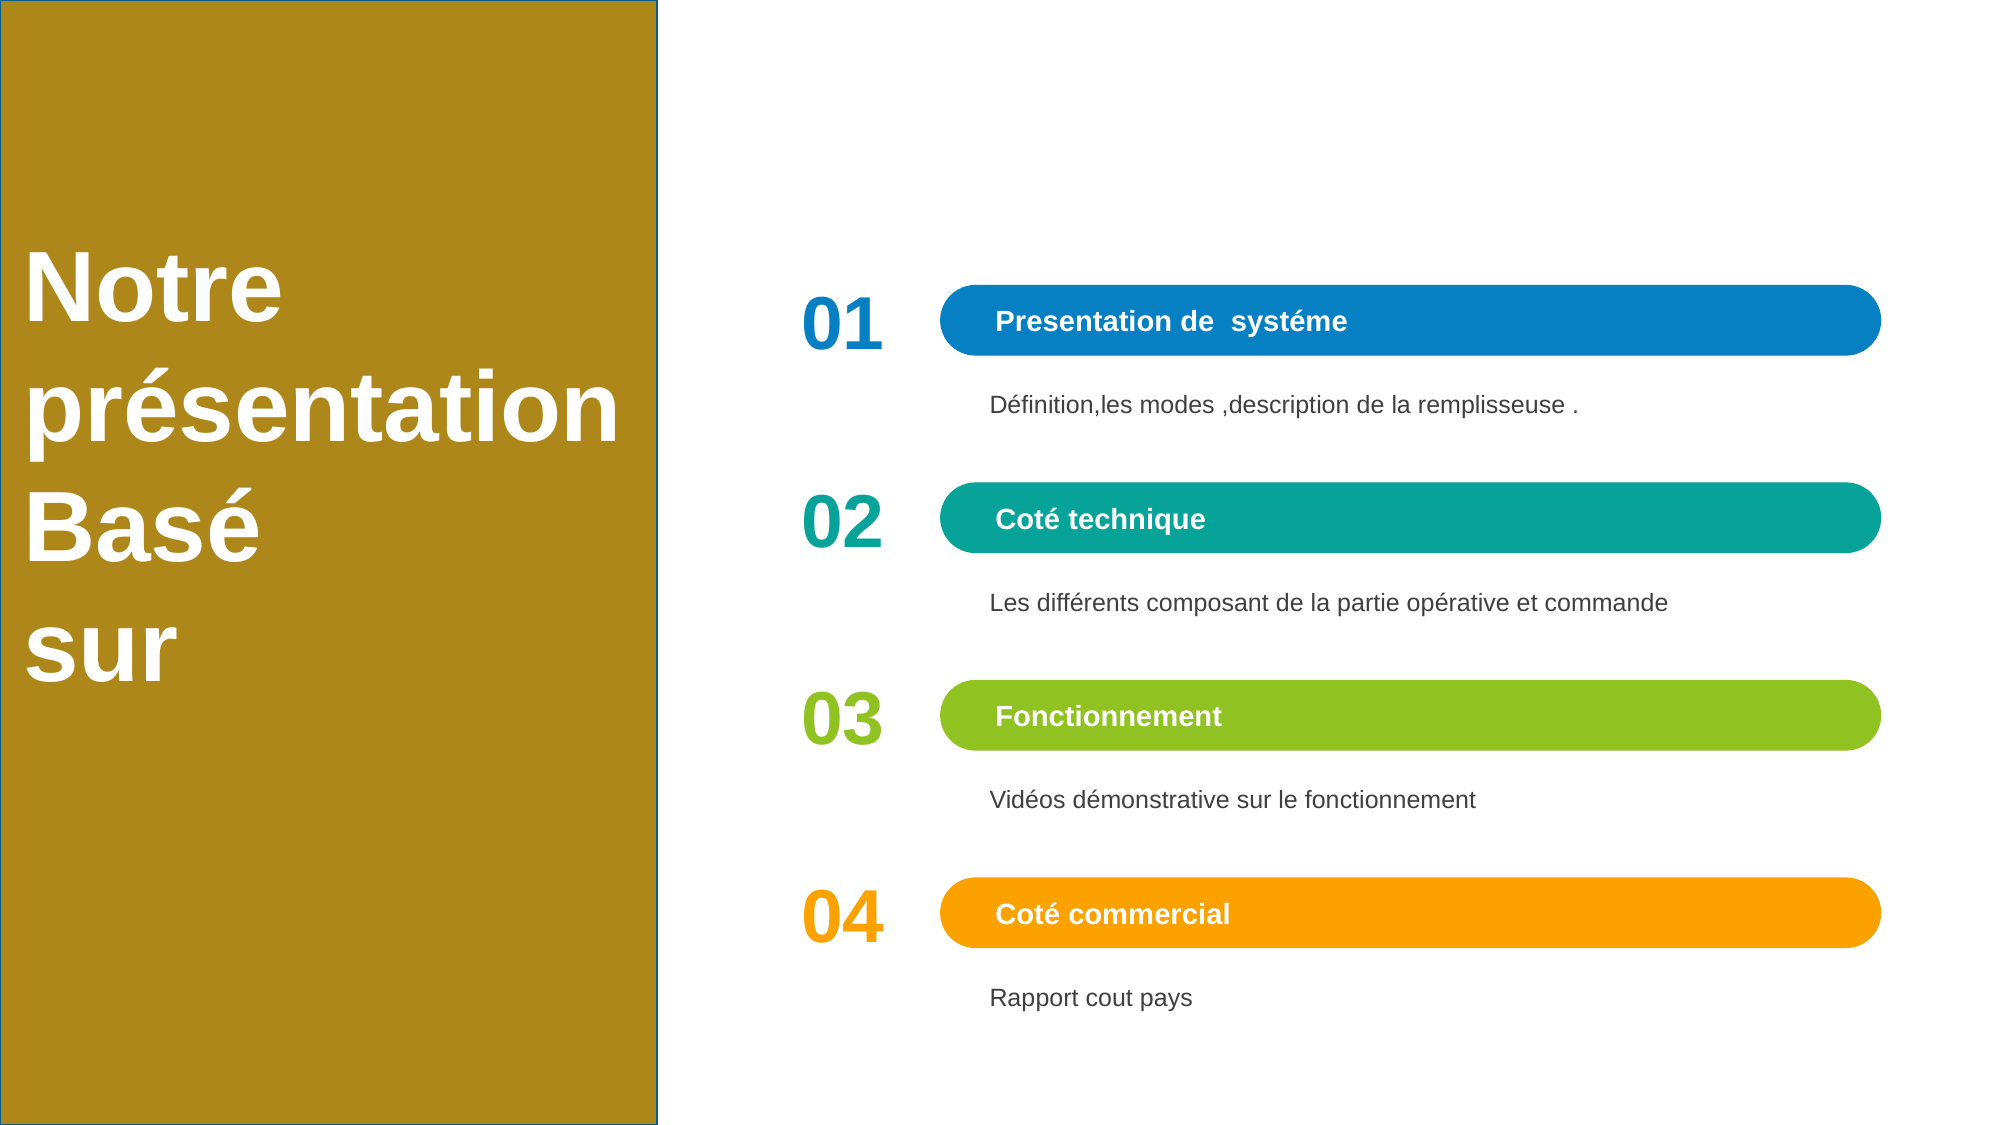

Notre présentation
Basé
sur
01
Presentation de  systéme
Définition,les modes ,description de la remplisseuse .
02
Coté technique
Les différents composant de la partie opérative et commande
03
Fonctionnement
Vidéos démonstrative sur le fonctionnement
04
Coté commercial
Rapport cout pays